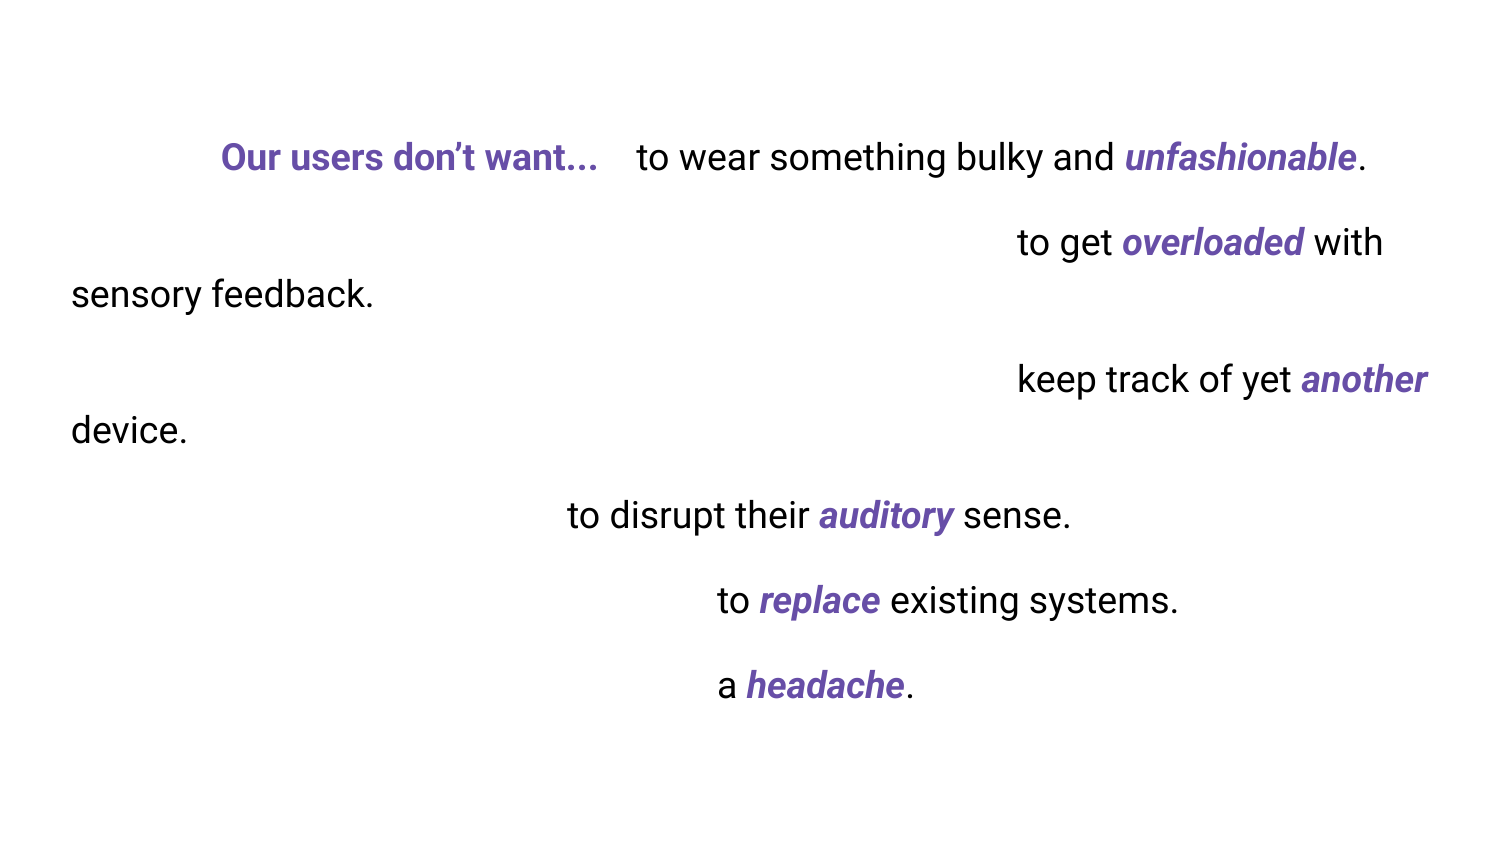

Our users don’t want...    to wear something bulky and unfashionable.
						     to get overloaded with sensory feedback.
					  	     keep track of yet another device.
     to disrupt their auditory sense.
		     to replace existing systems.
		     a headache.